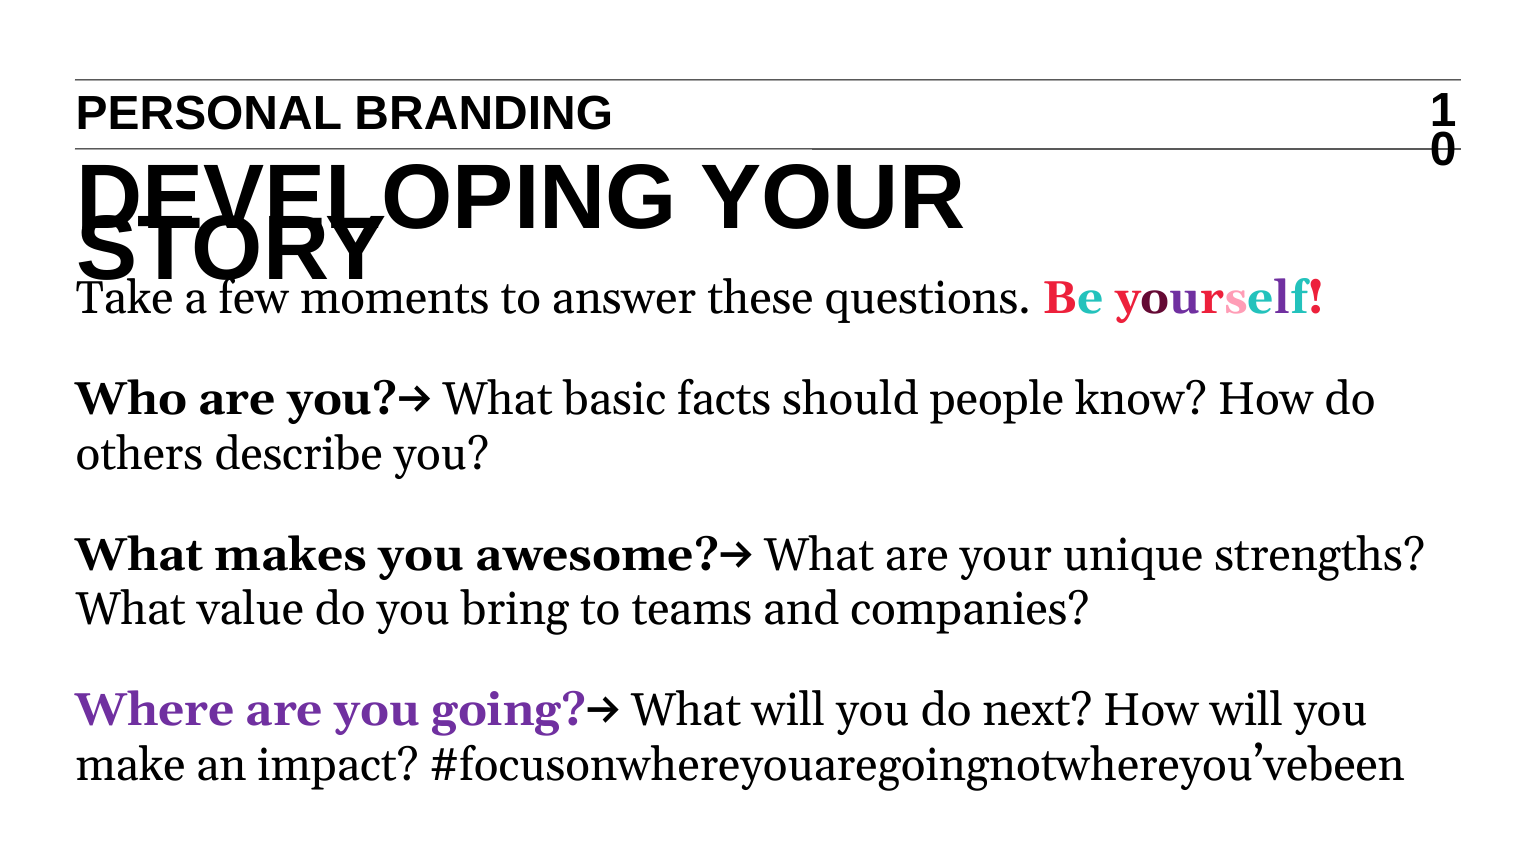

PERSONAL BRANDING
10
DEVELOPING YOUR STORY
Take a few moments to answer these questions. Be yourself!
Who are you?→ What basic facts should people know? How do others describe you?
What makes you awesome?→ What are your unique strengths? What value do you bring to teams and companies?
Where are you going?→ What will you do next? How will you make an impact? #focusonwhereyouaregoingnotwhereyou’vebeen